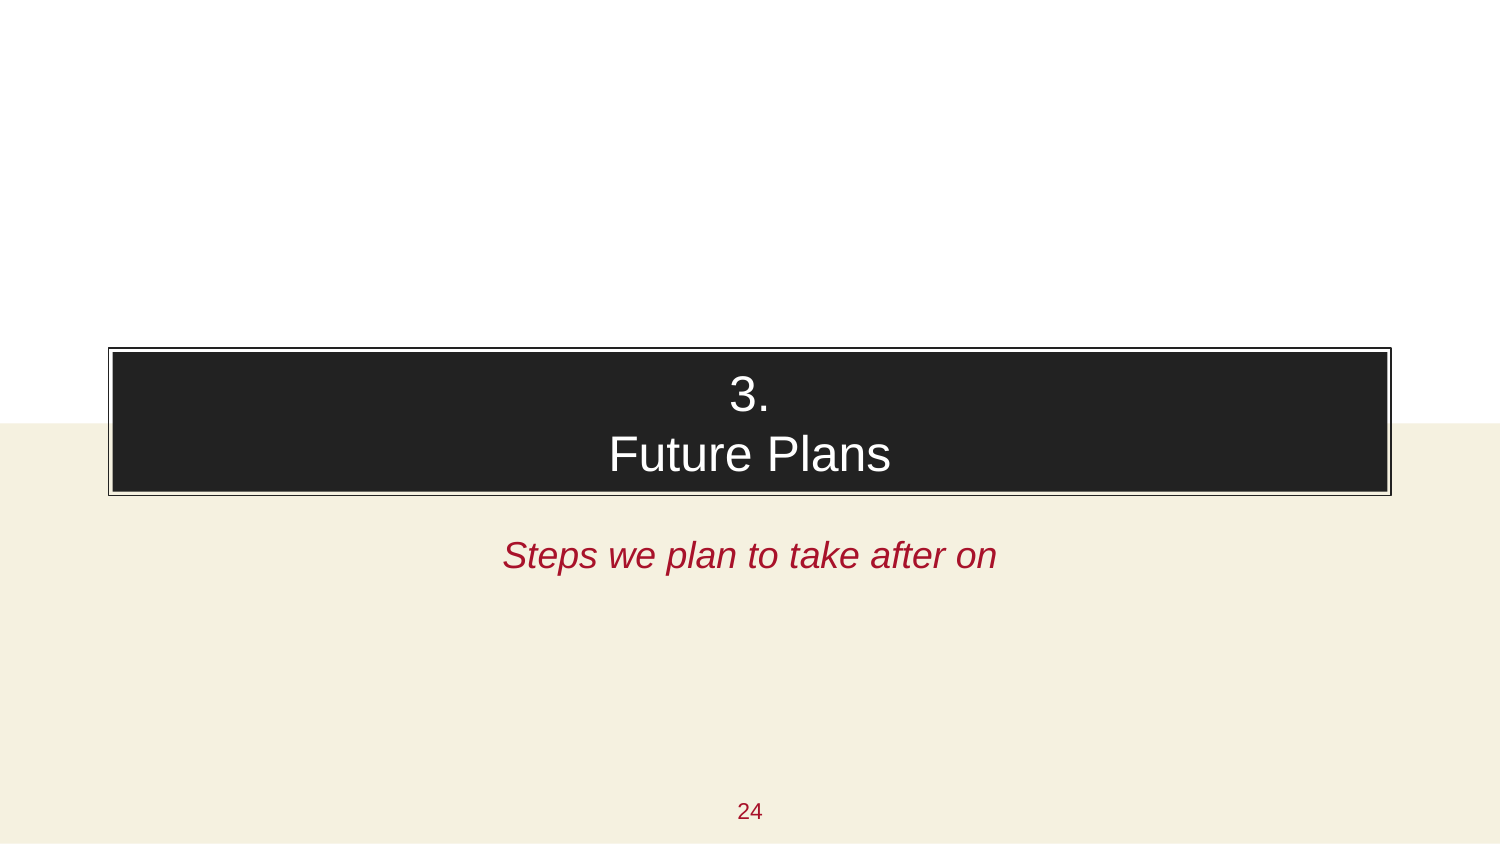

# 3. Future Plans
Steps we plan to take after on
24